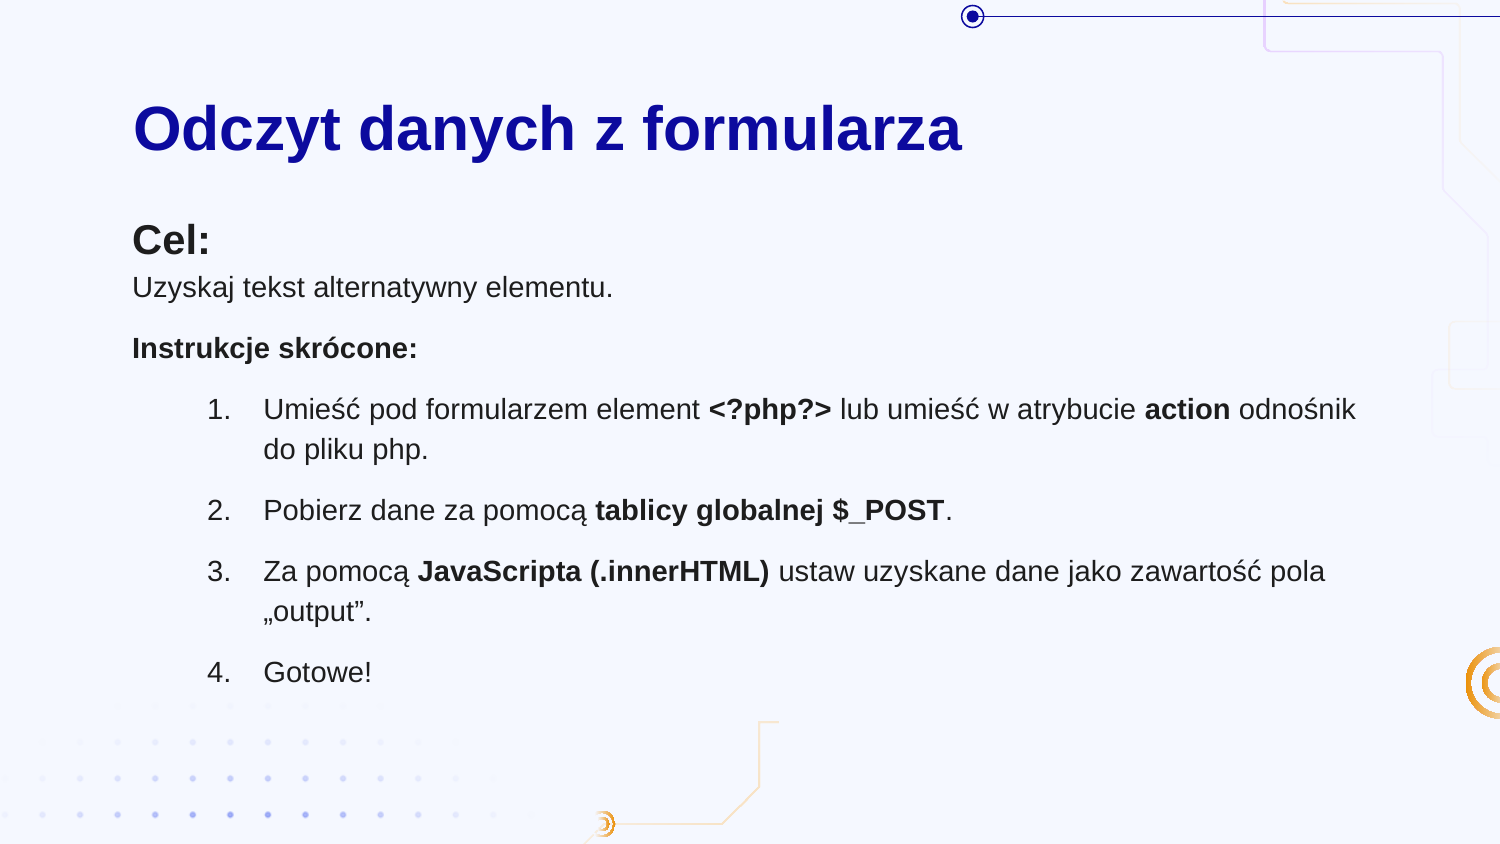

# Odczyt danych z formularza
Cel:
Uzyskaj tekst alternatywny elementu.
Instrukcje skrócone:
Umieść pod formularzem element <?php?> lub umieść w atrybucie action odnośnik do pliku php.
Pobierz dane za pomocą tablicy globalnej $_POST.
Za pomocą JavaScripta (.innerHTML) ustaw uzyskane dane jako zawartość pola „output”.
Gotowe!